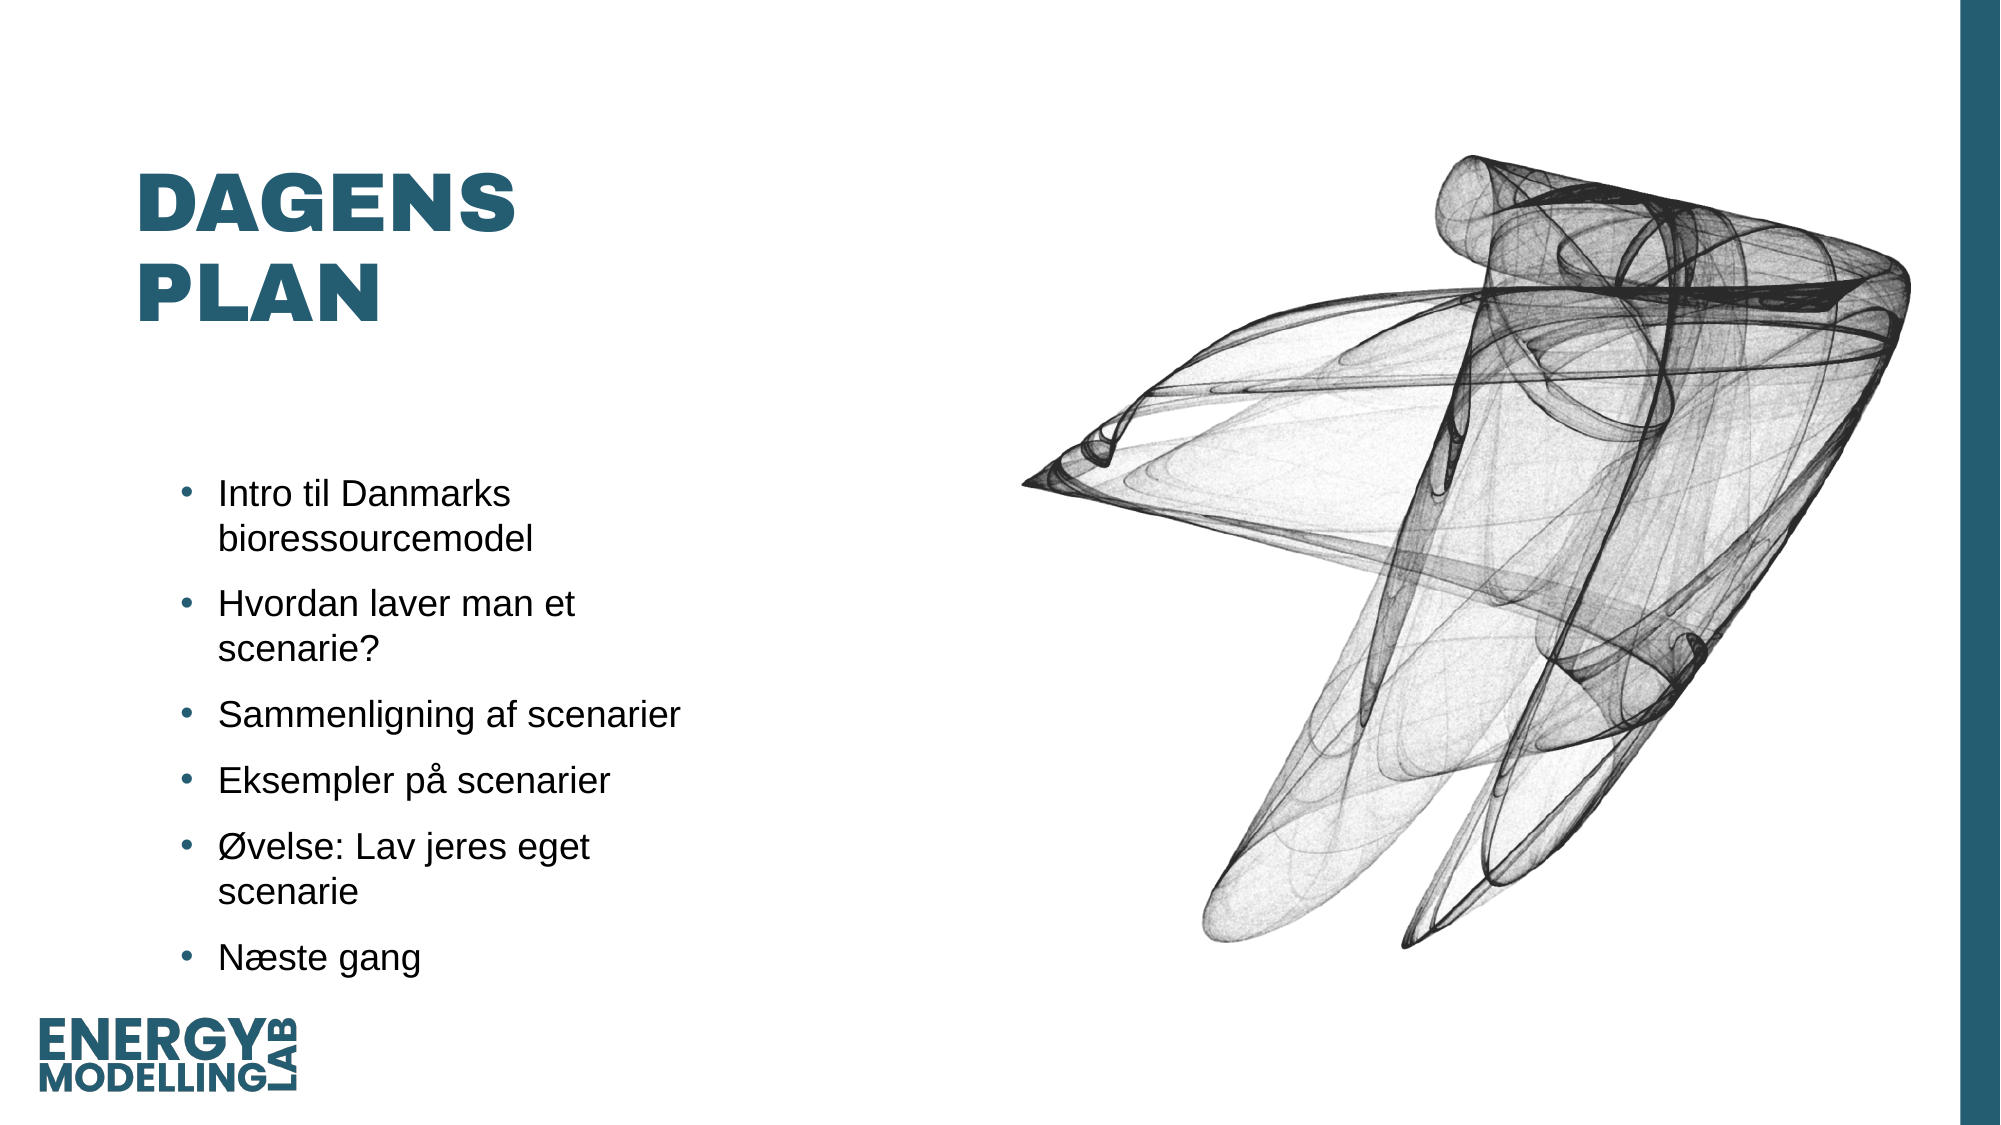

# Dagens plan
Intro til Danmarks bioressourcemodel
Hvordan laver man et scenarie?
Sammenligning af scenarier
Eksempler på scenarier
Øvelse: Lav jeres eget scenarie
Næste gang